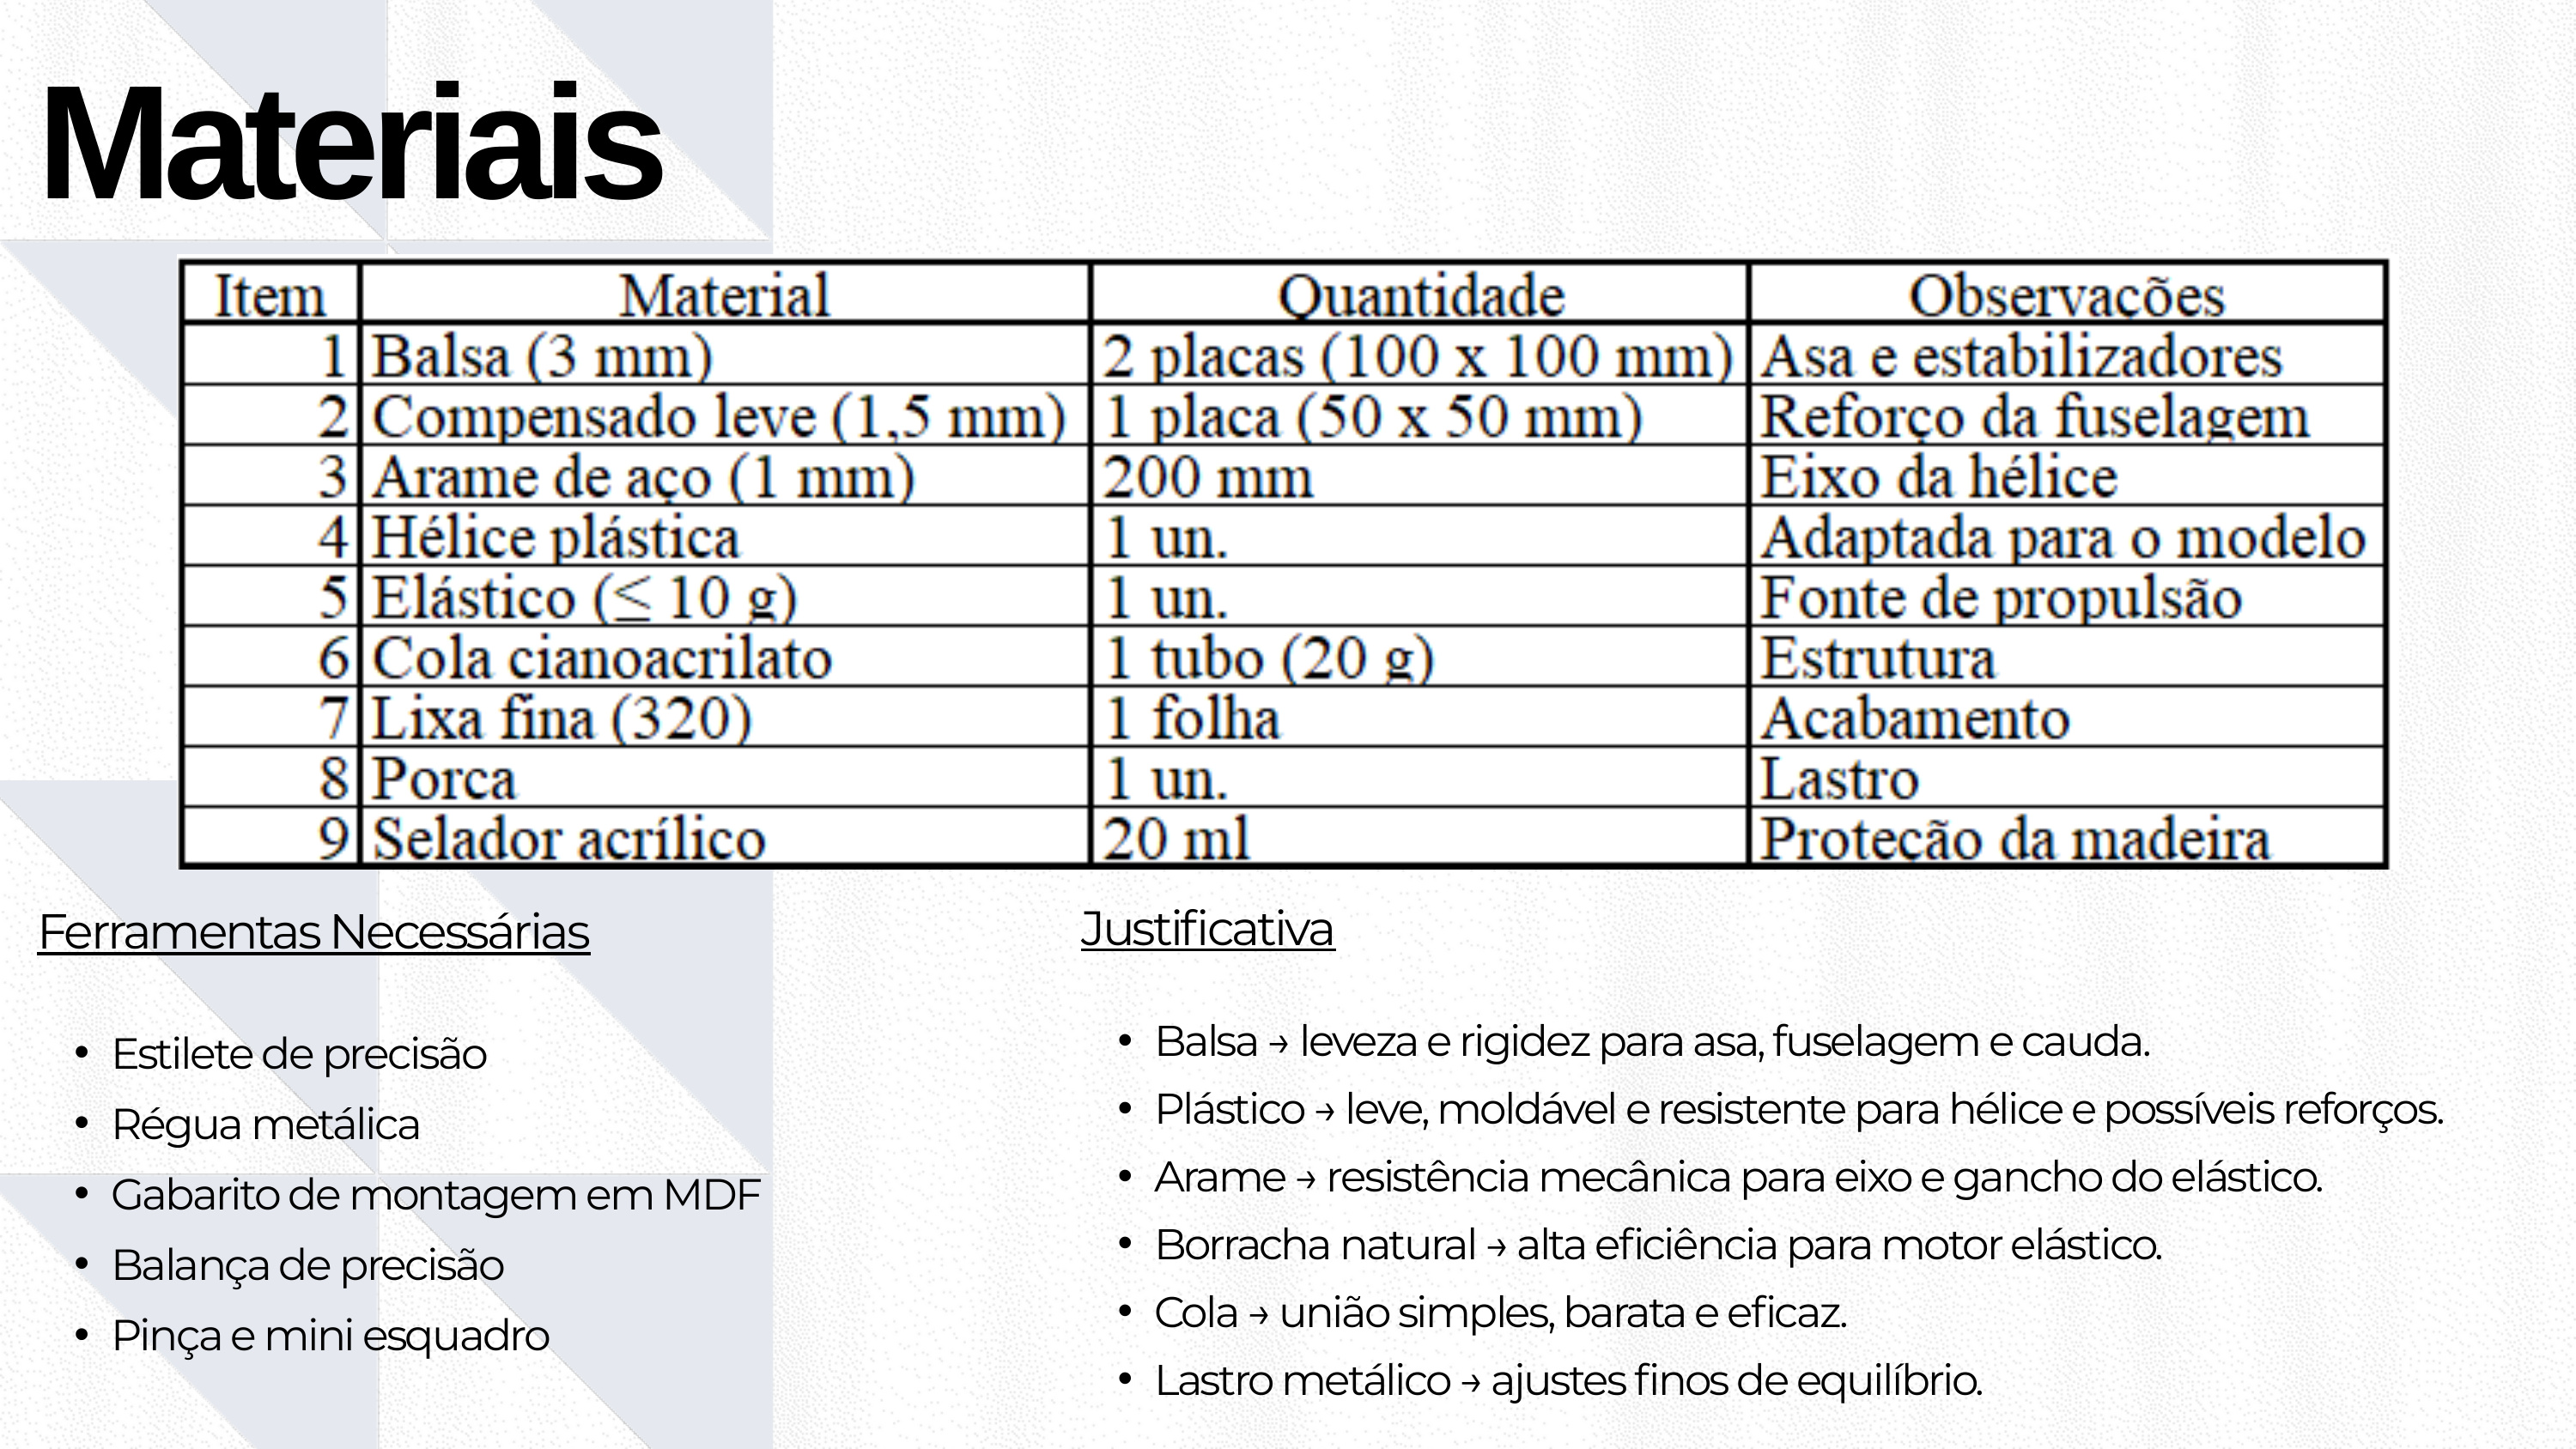

Materiais

Justificativa

Balsa → leveza e rigidez para asa, fuselagem e cauda.
Plástico → leve, moldável e resistente para hélice e possíveis reforços.
Arame → resistência mecânica para eixo e gancho do elástico.
Borracha natural → alta eficiência para motor elástico.
Cola → união simples, barata e eficaz.
Lastro metálico → ajustes finos de equilíbrio.
Ferramentas Necessárias

Estilete de precisão
Régua metálica
Gabarito de montagem em MDF
Balança de precisão
Pinça e mini esquadro